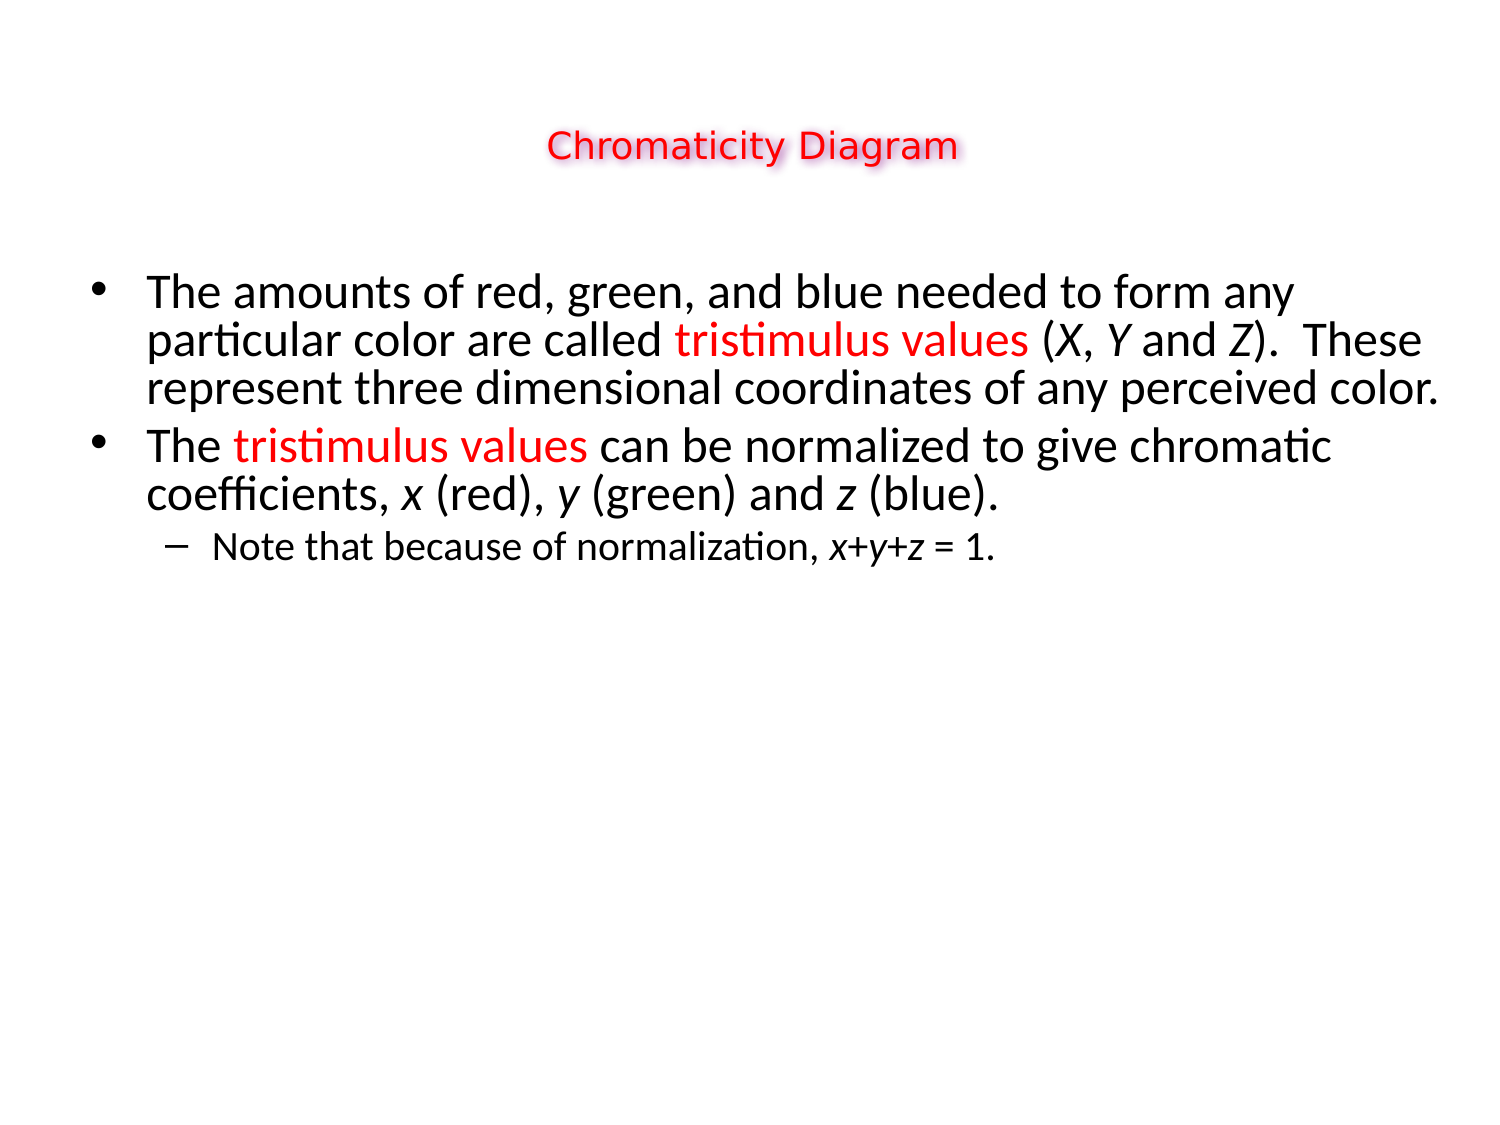

Chromaticity Diagram
The amounts of red, green, and blue needed to form any particular color are called tristimulus values (X, Y and Z).  These represent three dimensional coordinates of any perceived color.
The tristimulus values can be normalized to give chromatic coefficients, x (red), y (green) and z (blue).
Note that because of normalization, x+y+z = 1.